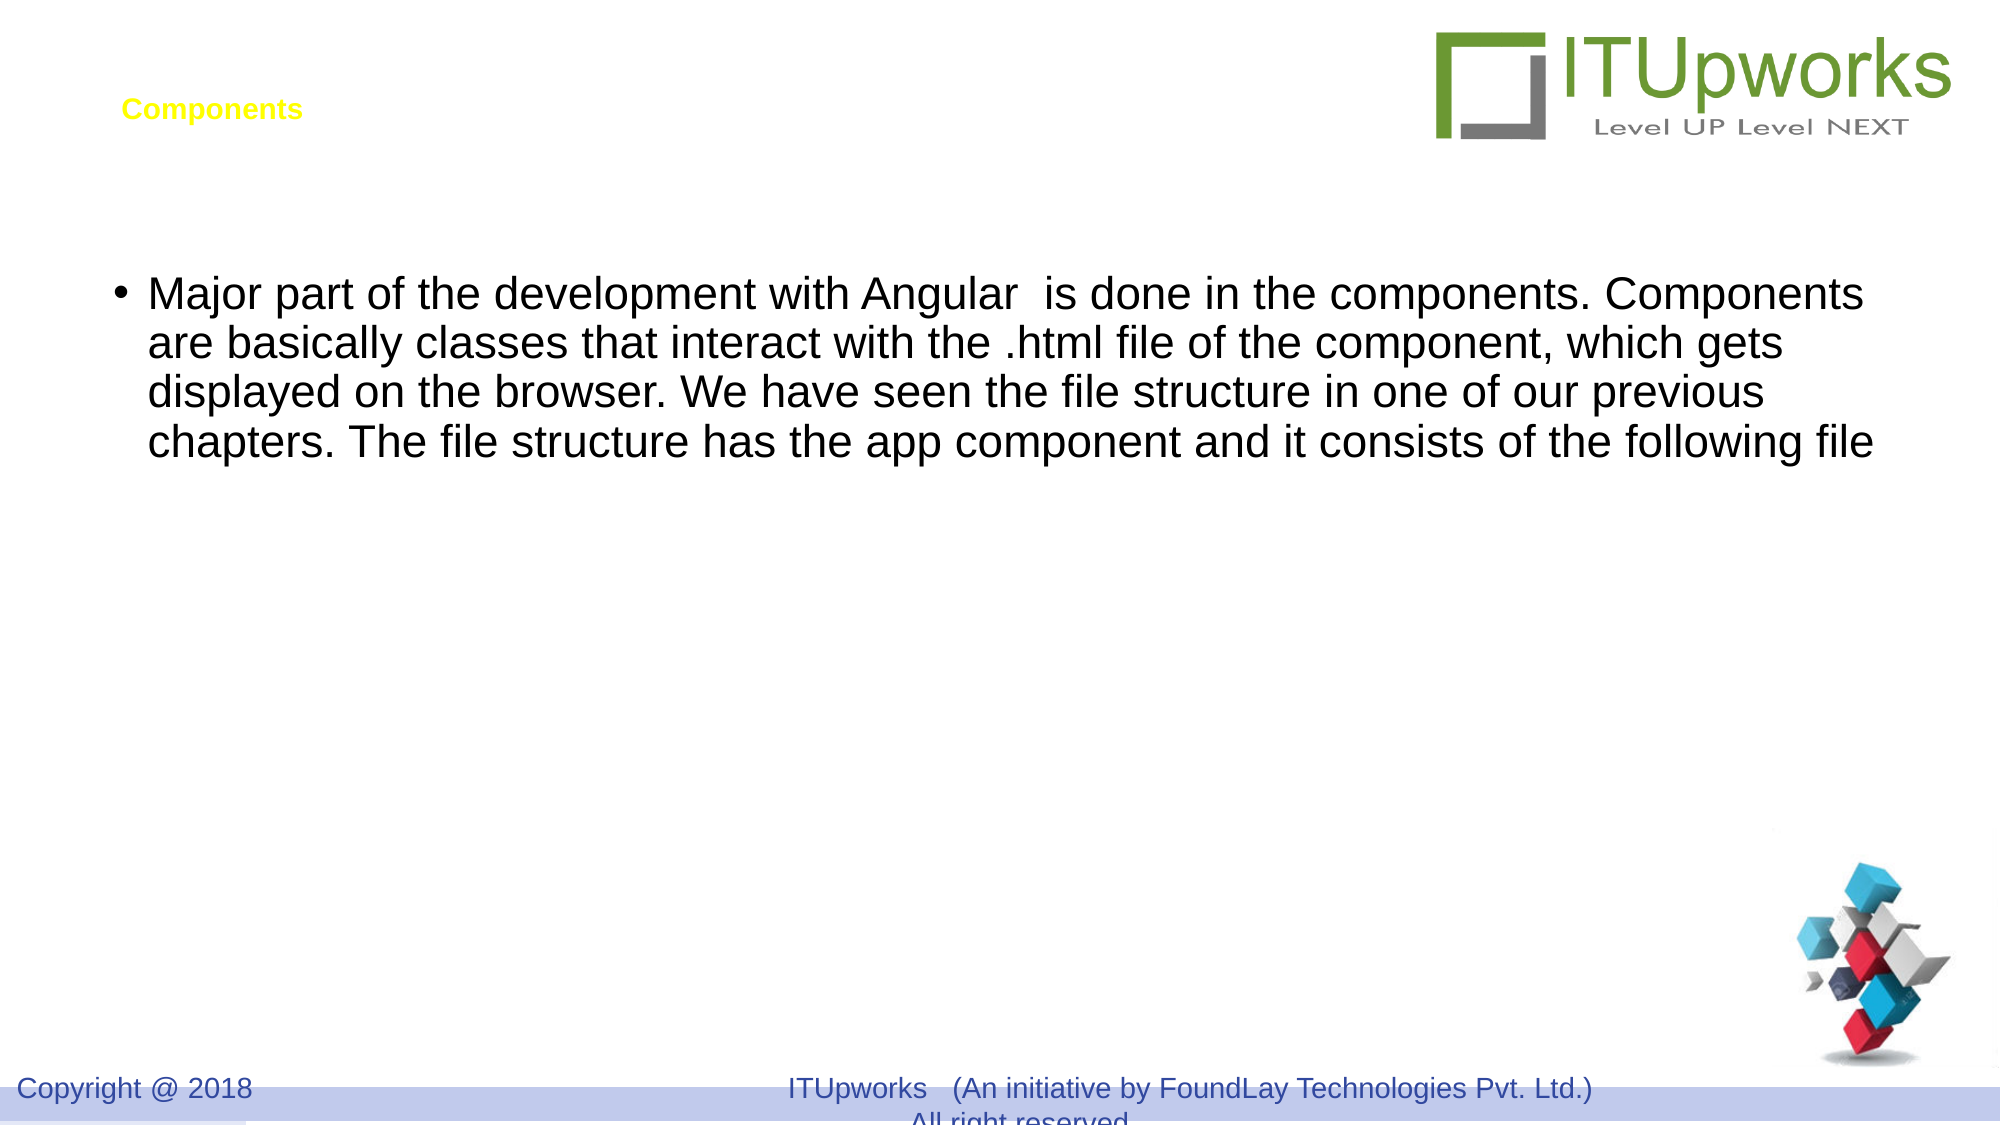

# Components
Major part of the development with Angular  is done in the components. Components are basically classes that interact with the .html file of the component, which gets displayed on the browser. We have seen the file structure in one of our previous chapters. The file structure has the app component and it consists of the following file